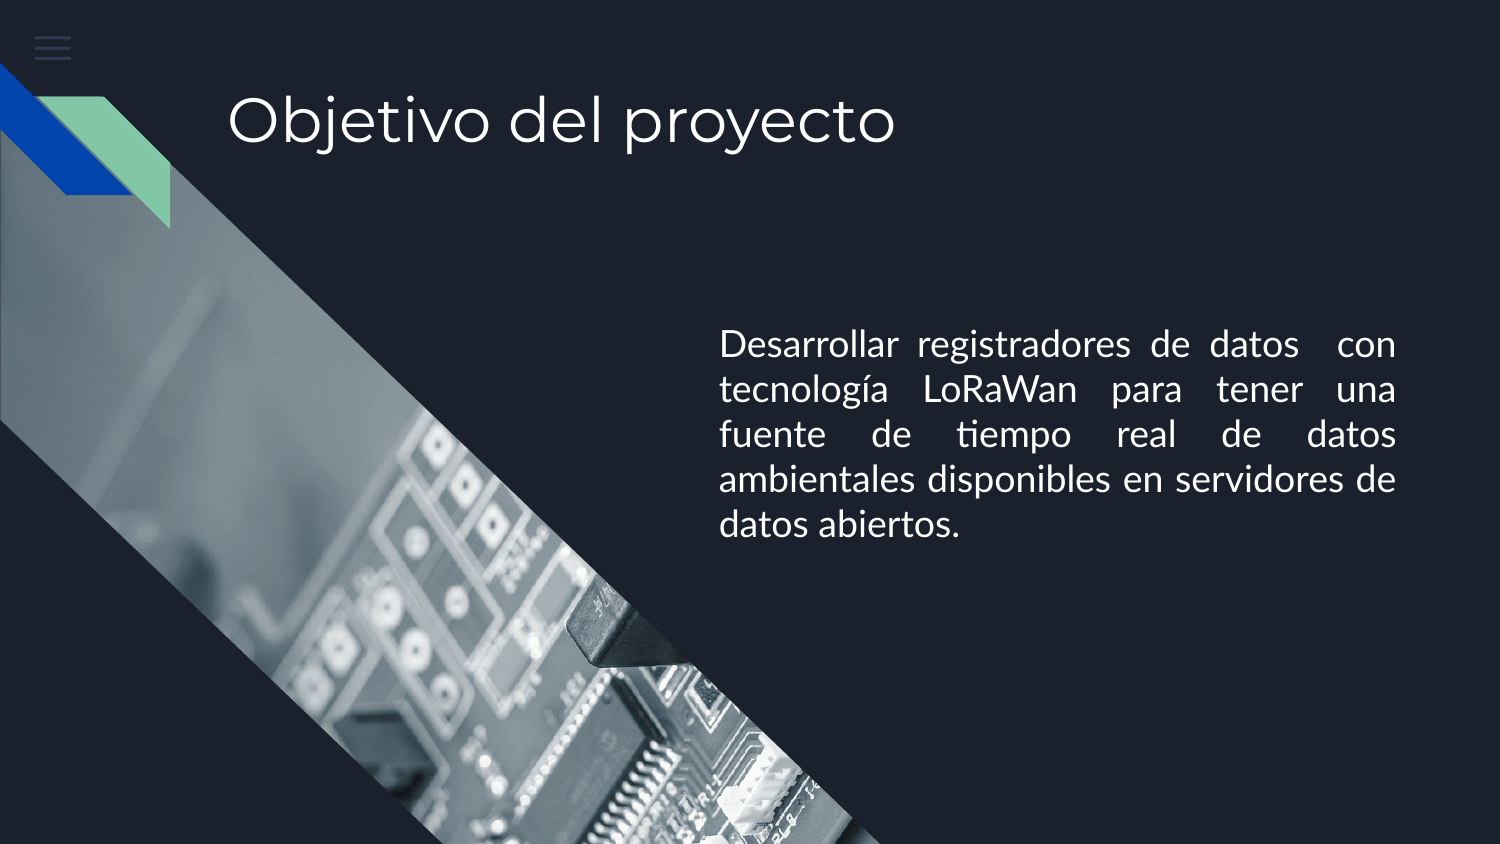

# Objetivo del proyecto
Desarrollar registradores de datos  con tecnología LoRaWan para tener una fuente de tiempo real de datos ambientales disponibles en servidores de datos abiertos.